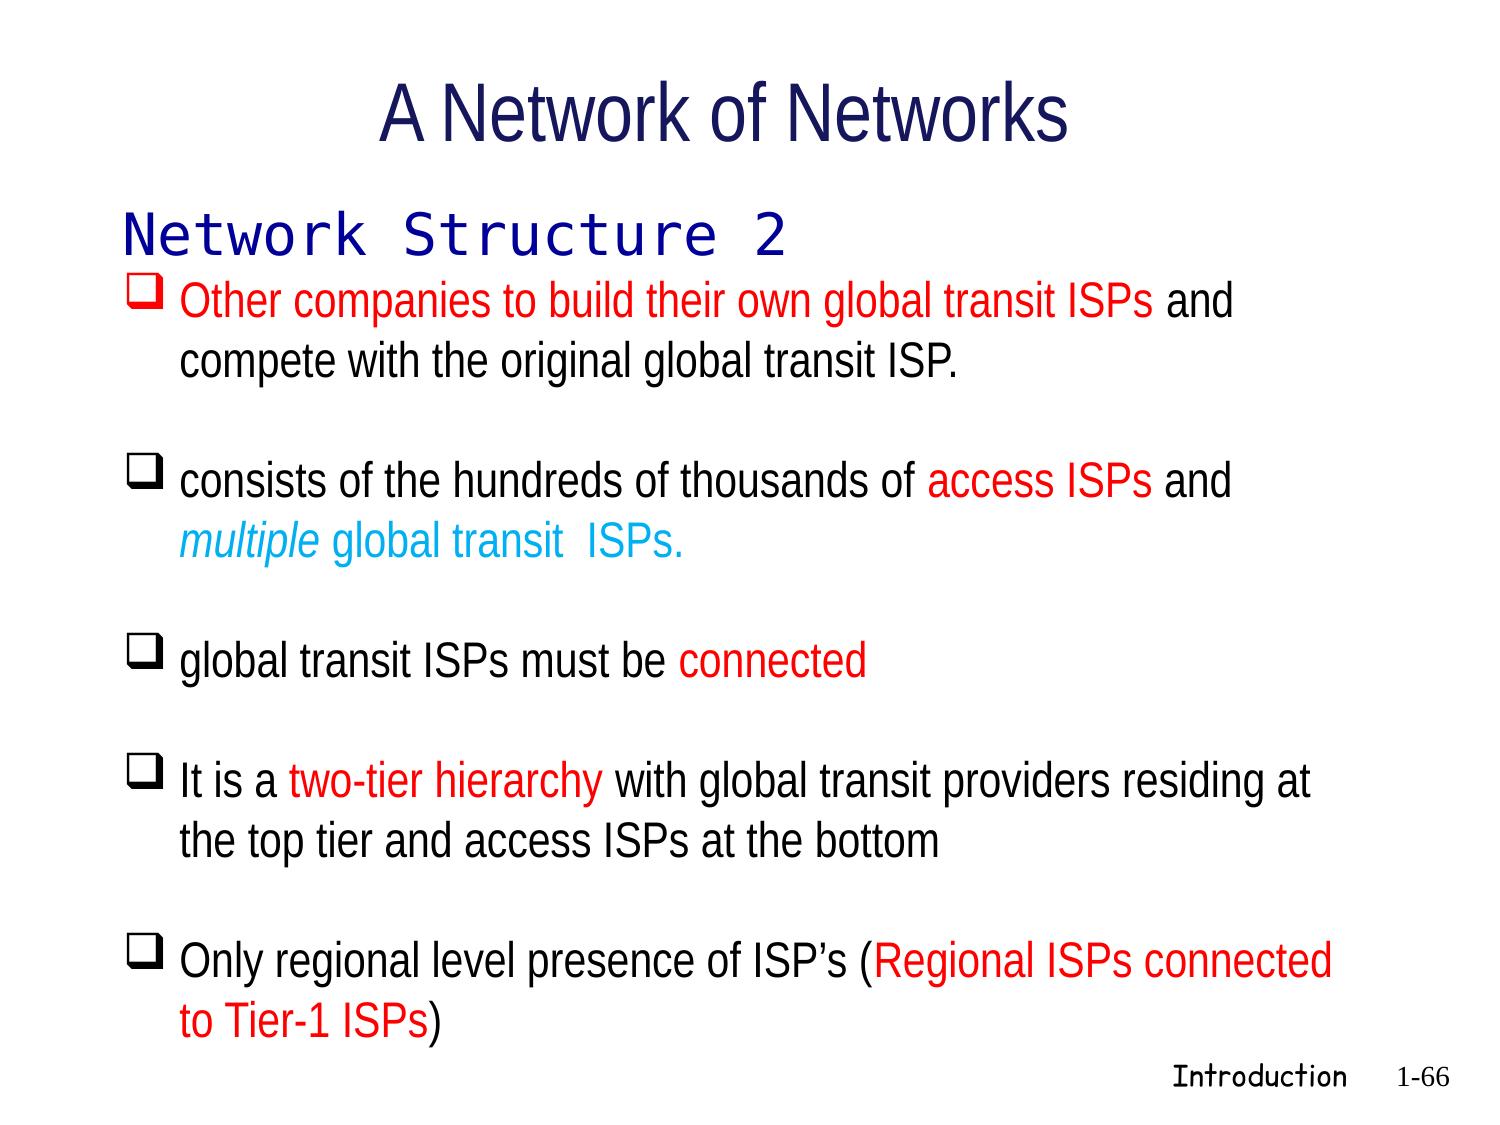

# A Network of Networks
Network Structure 2
Other companies to build their own global transit ISPs and compete with the original global transit ISP.

consists of the hundreds of thousands of access ISPs and multiple global transit  ISPs.

global transit ISPs must be connected

It is a two-tier hierarchy with global transit providers residing at the top tier and access ISPs at the bottom

Only regional level presence of ISP’s (Regional ISPs connected to Tier-1 ISPs)
 Introduction
1-66